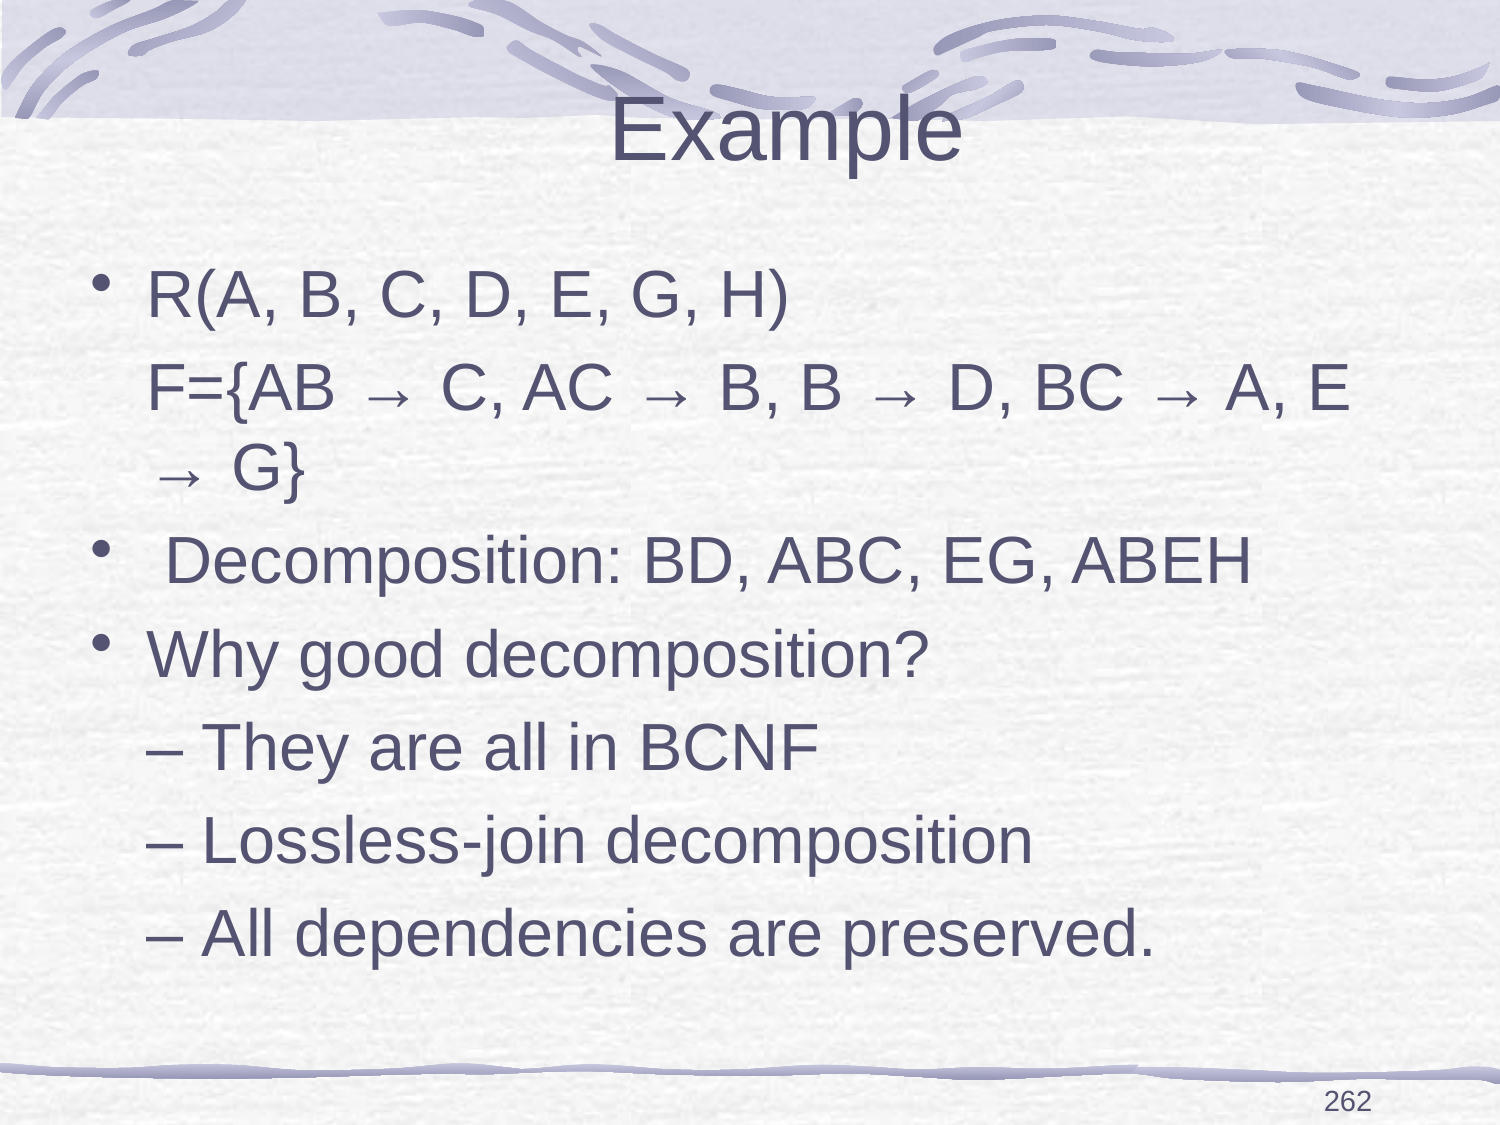

# Example
R(A, B, C, D, E, G, H)
	F={AB → C, AC → B, B → D, BC → A, E → G}
 Decomposition: BD, ABC, EG, ABEH
Why good decomposition?
	– They are all in BCNF
	– Lossless-join decomposition
	– All dependencies are preserved.
262